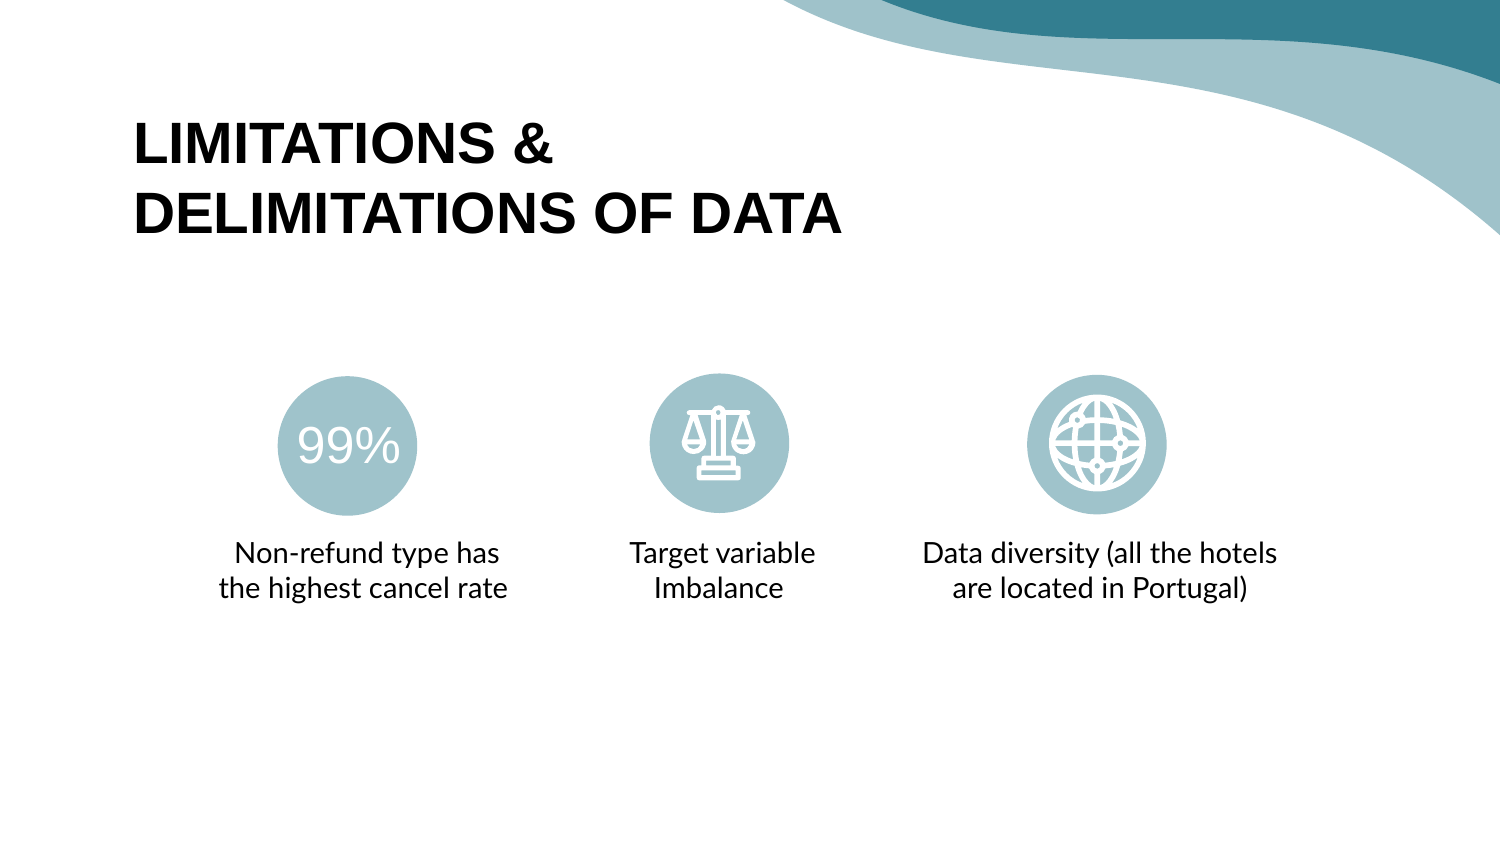

# LIMITATIONS & DELIMITATIONS OF DATA

99%

Non-refund type has the highest cancel rate
 Target variable Imbalance
Data diversity (all the hotels are located in Portugal)